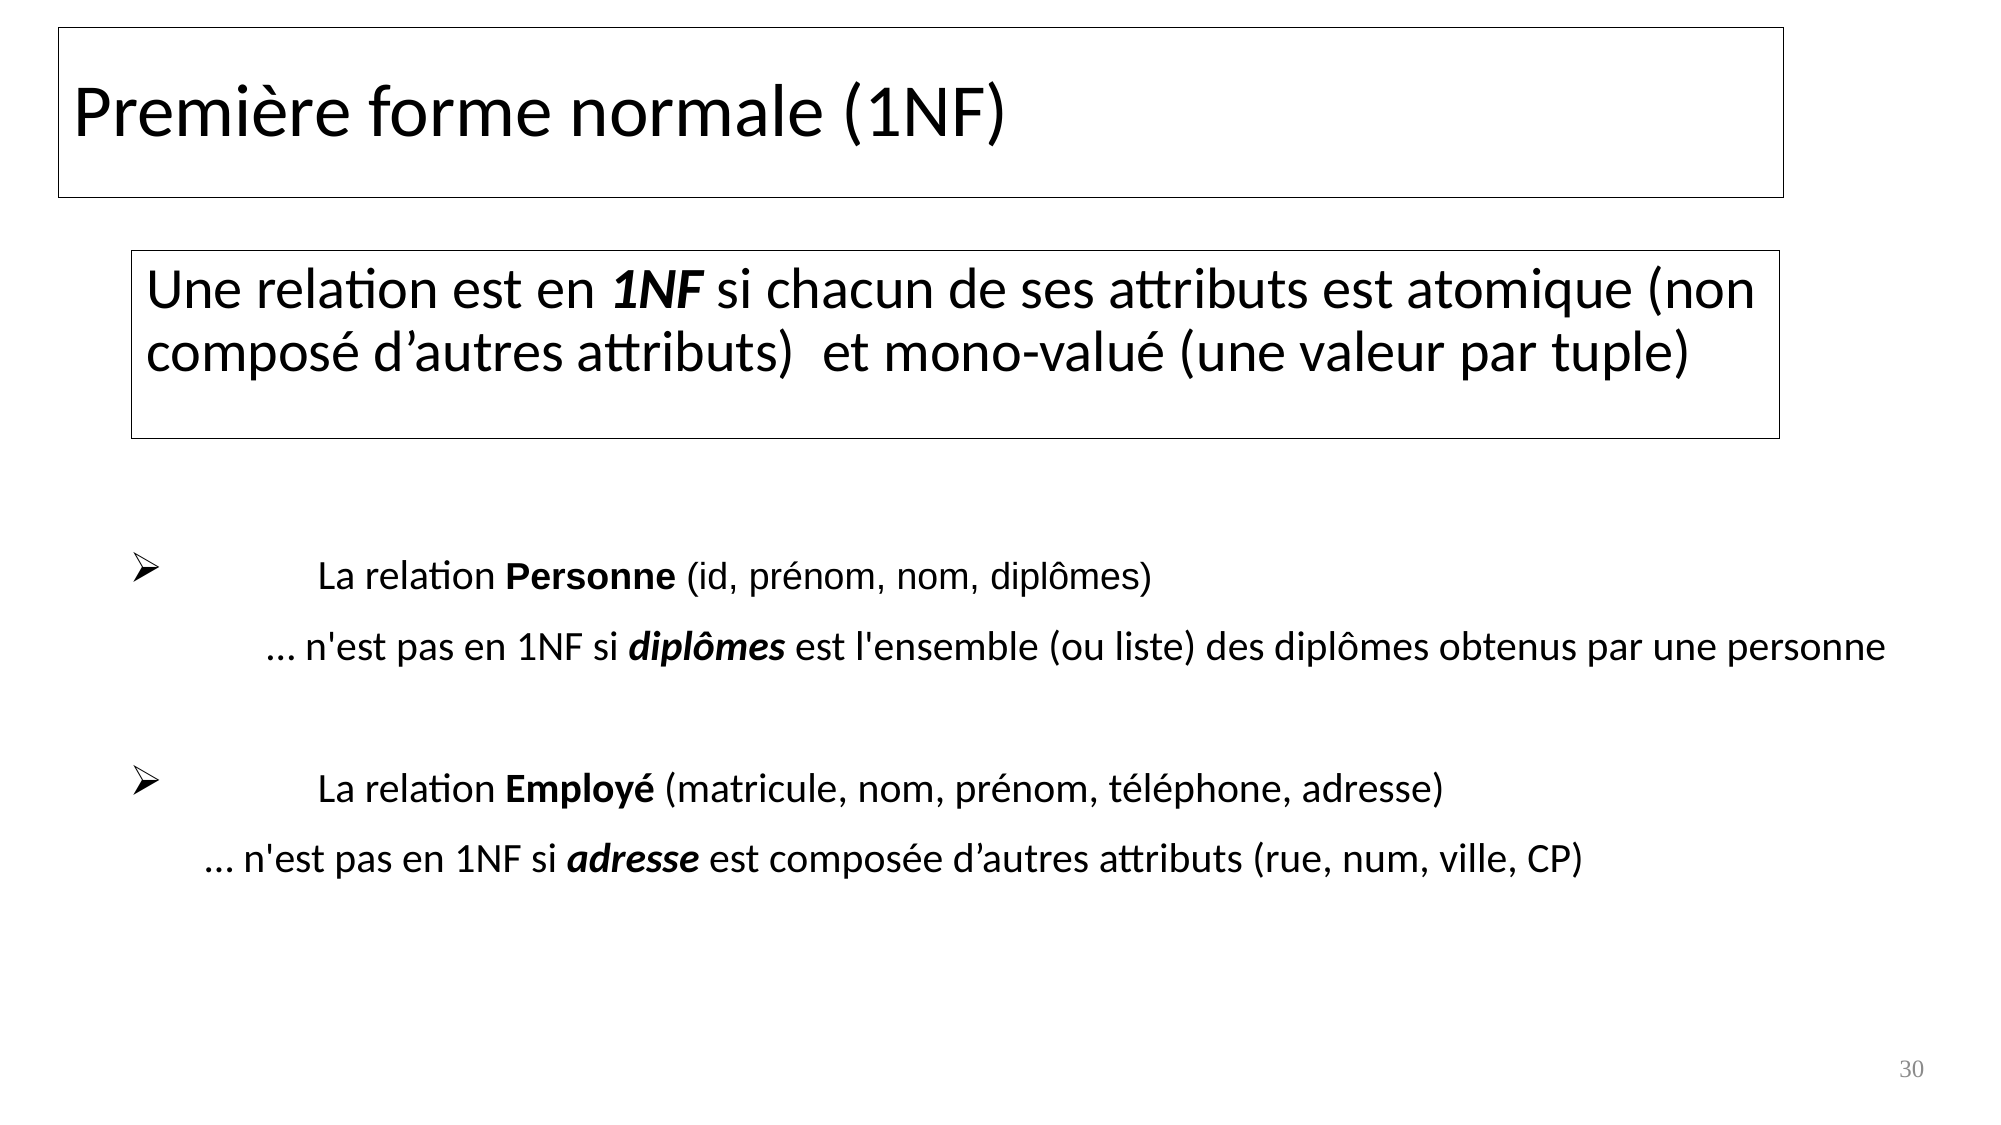

# Première forme normale (1NF)
Une relation est en 1NF si chacun de ses attributs est atomique (non composé d’autres attributs)  et mono-valué (une valeur par tuple)

	La relation Personne (id, prénom, nom, diplômes)
		… n'est pas en 1NF si diplômes est l'ensemble (ou liste) des diplômes obtenus par une personne

	La relation Employé (matricule, nom, prénom, téléphone, adresse)
	… n'est pas en 1NF si adresse est composée d’autres attributs (rue, num, ville, CP)

30